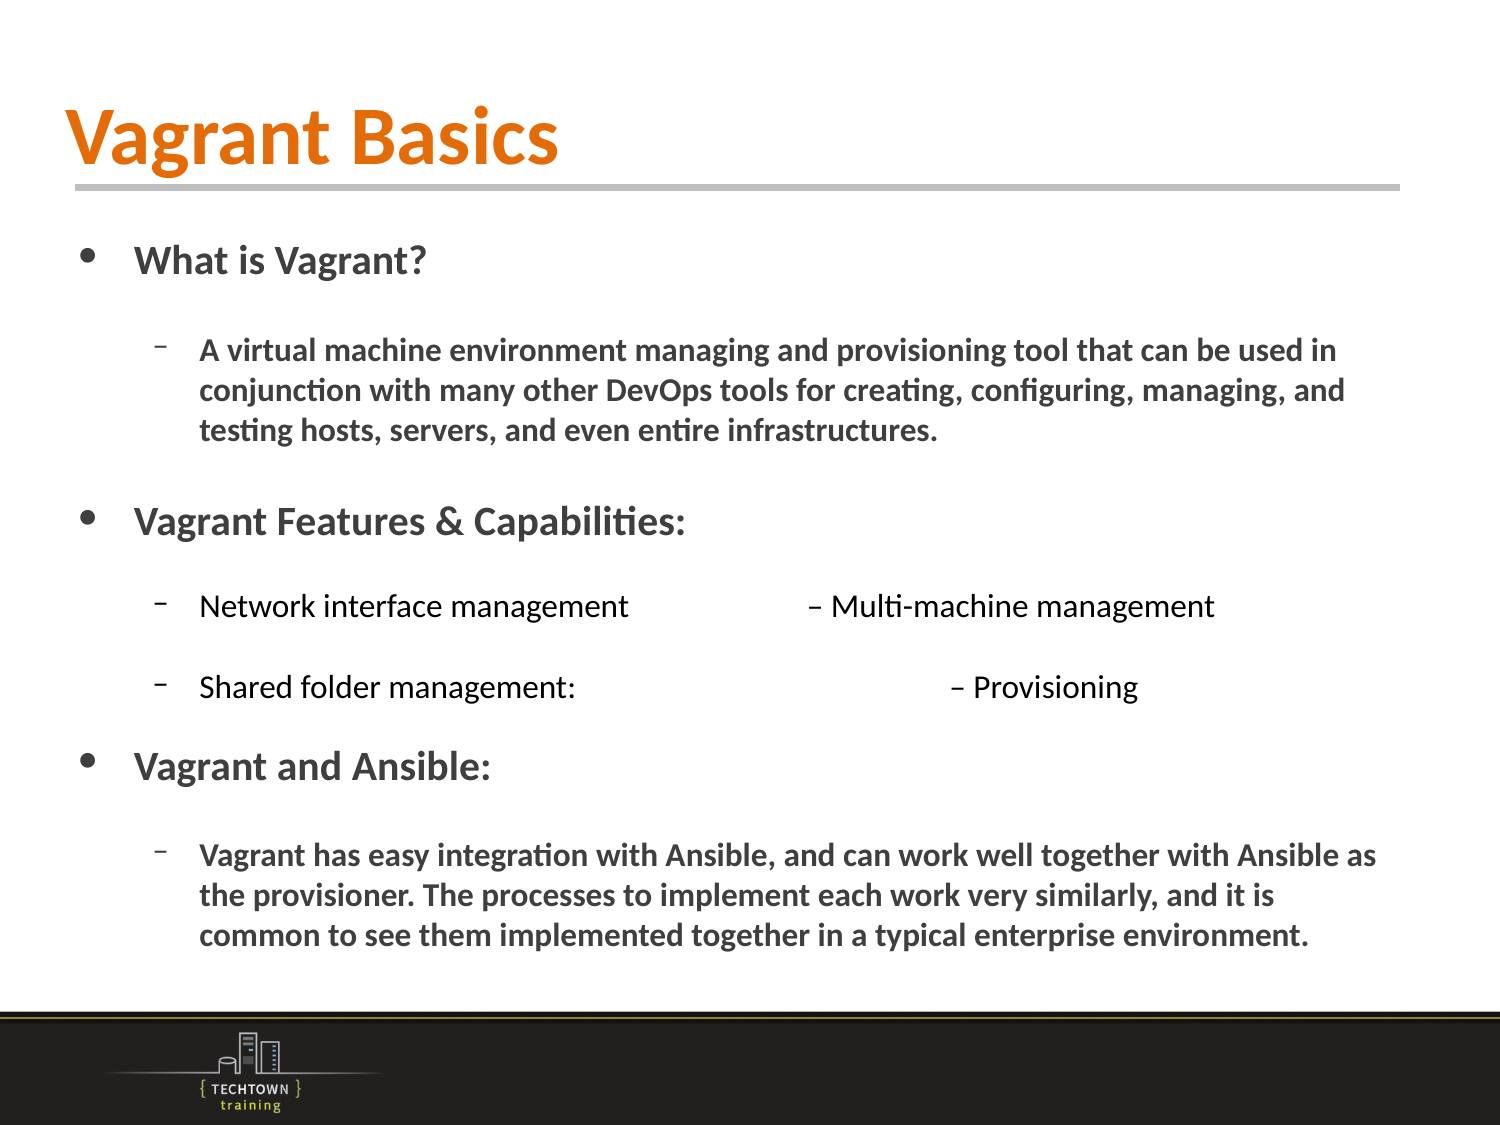

# Vagrant Basics
What is Vagrant?
A virtual machine environment managing and provisioning tool that can be used in conjunction with many other DevOps tools for creating, configuring, managing, and testing hosts, servers, and even entire infrastructures.
Vagrant Features & Capabilities:
Network interface management		 – Multi-machine management
Shared folder management: 			– Provisioning
Vagrant and Ansible:
Vagrant has easy integration with Ansible, and can work well together with Ansible as the provisioner. The processes to implement each work very similarly, and it is common to see them implemented together in a typical enterprise environment.